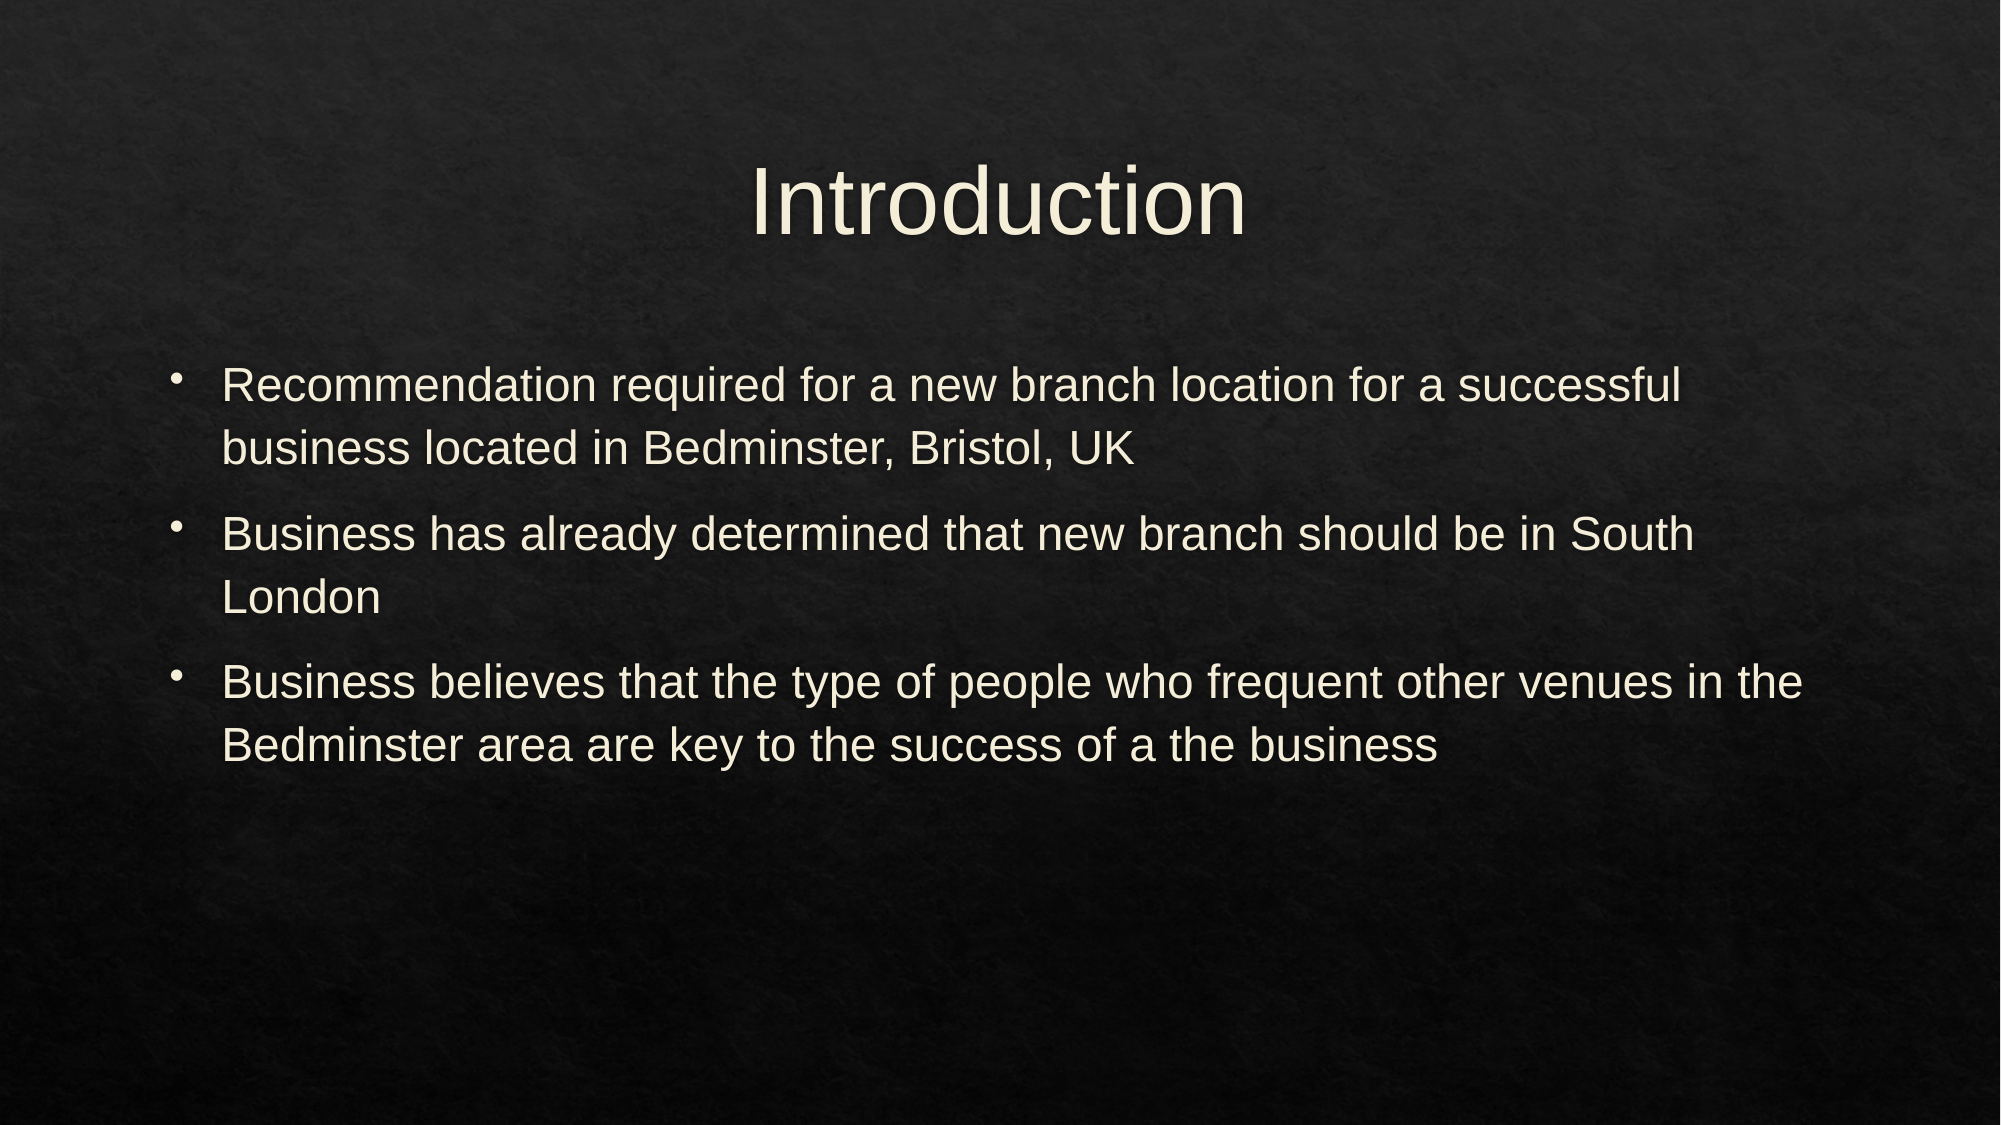

# Introduction
Recommendation required for a new branch location for a successful business located in Bedminster, Bristol, UK
Business has already determined that new branch should be in South London
Business believes that the type of people who frequent other venues in the Bedminster area are key to the success of a the business